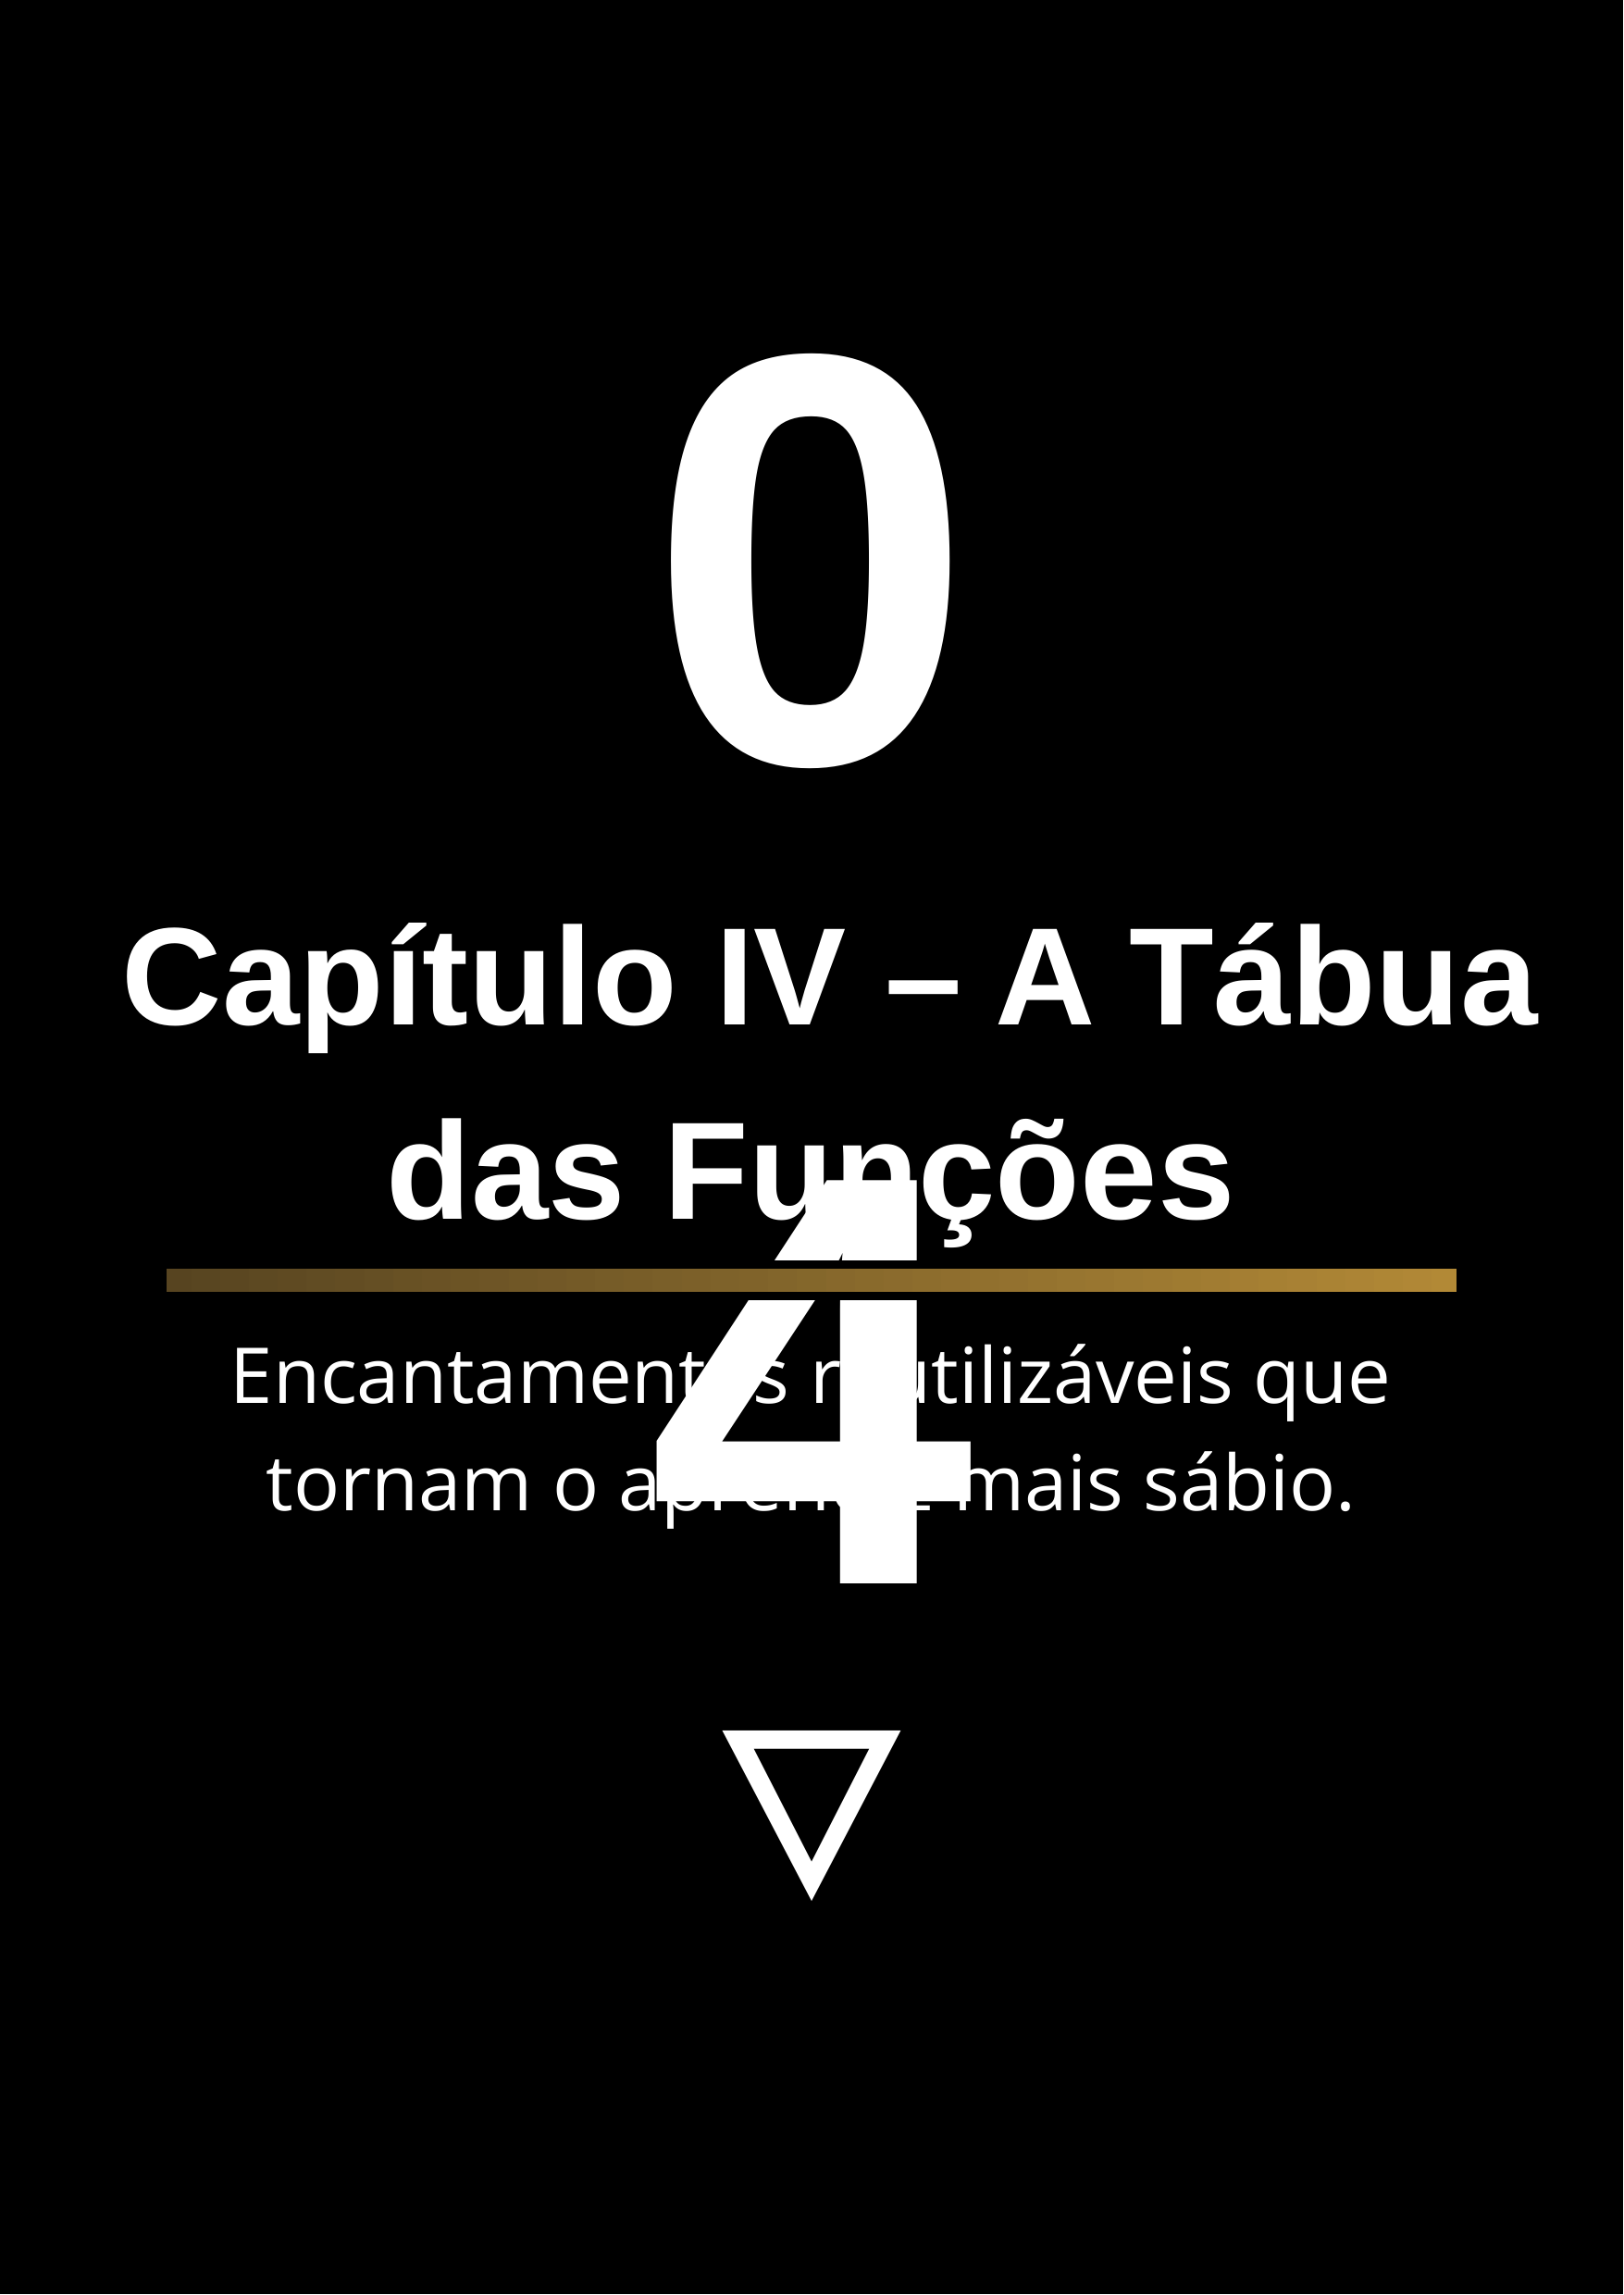

04
 Capítulo IV – A Tábua das Funções

Encantamentos reutilizáveis que tornam o aprendiz mais sábio.
🜄